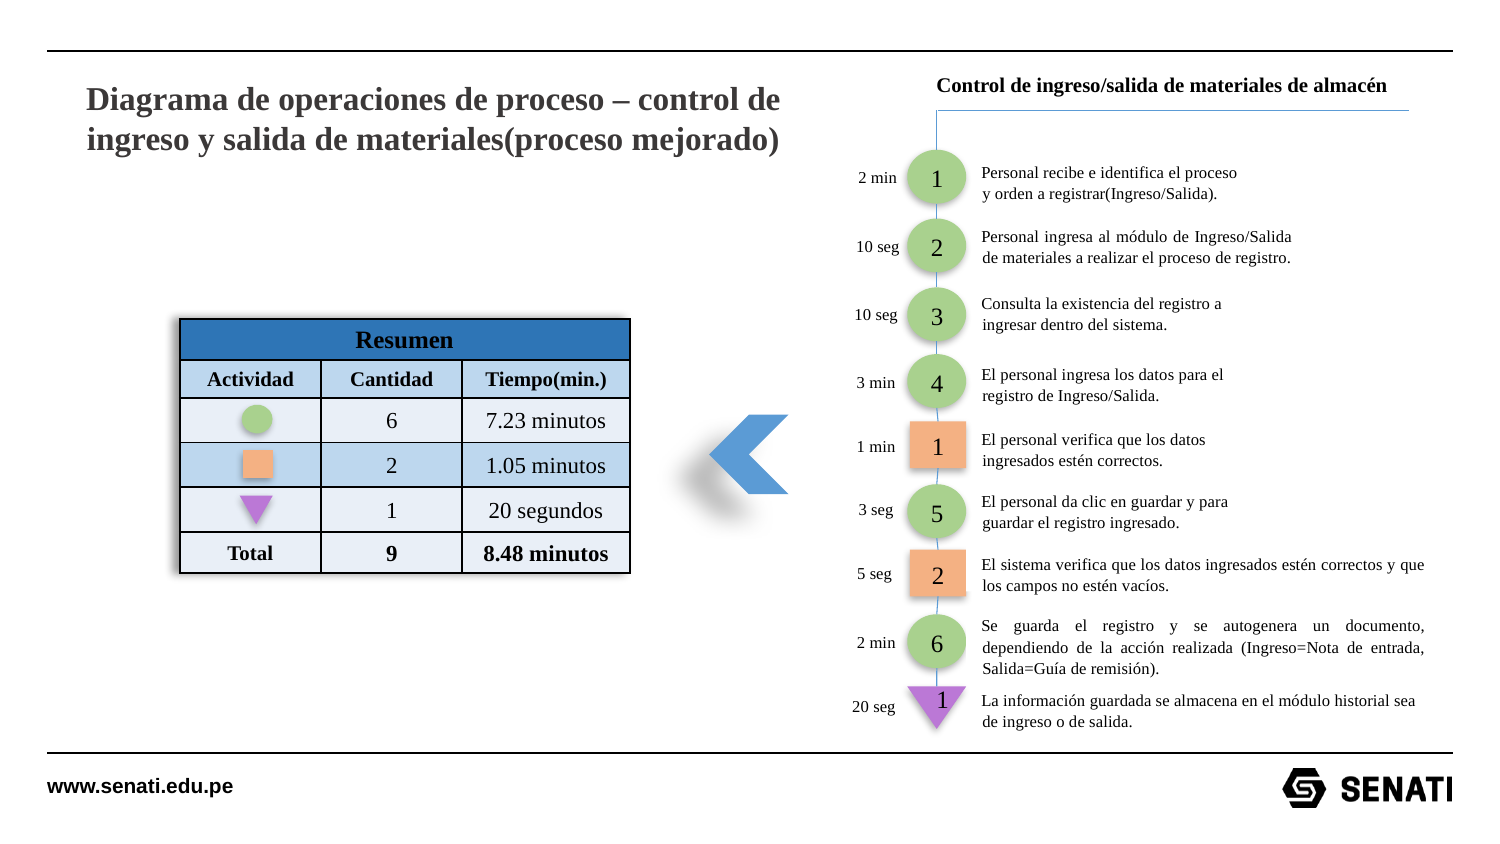

Control de ingreso/salida de materiales de almacén
Diagrama de operaciones de proceso – control de ingreso y salida de materiales(proceso mejorado)
1
Personal recibe e identifica el proceso y orden a registrar(Ingreso/Salida).
2 min
Personal ingresa al módulo de Ingreso/Salida de materiales a realizar el proceso de registro.
2
10 seg
Consulta la existencia del registro a ingresar dentro del sistema.
3
10 seg
| Resumen |  |  |
| --- | --- | --- |
| Actividad | Cantidad | Tiempo(min.) |
|  | 6 | 7.23 minutos |
|  | 2 | 1.05 minutos |
|  | 1 | 20 segundos |
| Total | 9 | 8.48 minutos |
4
El personal ingresa los datos para el registro de Ingreso/Salida.
3 min

El personal verifica que los datos ingresados estén correctos.
1
1 min

El personal da clic en guardar y para guardar el registro ingresado.
5

3 seg
El sistema verifica que los datos ingresados estén correctos y que los campos no estén vacíos.
2
5 seg
Se guarda el registro y se autogenera un documento, dependiendo de la acción realizada (Ingreso=Nota de entrada, Salida=Guía de remisión).
6
2 min
La información guardada se almacena en el módulo historial sea de ingreso o de salida.
1
20 seg